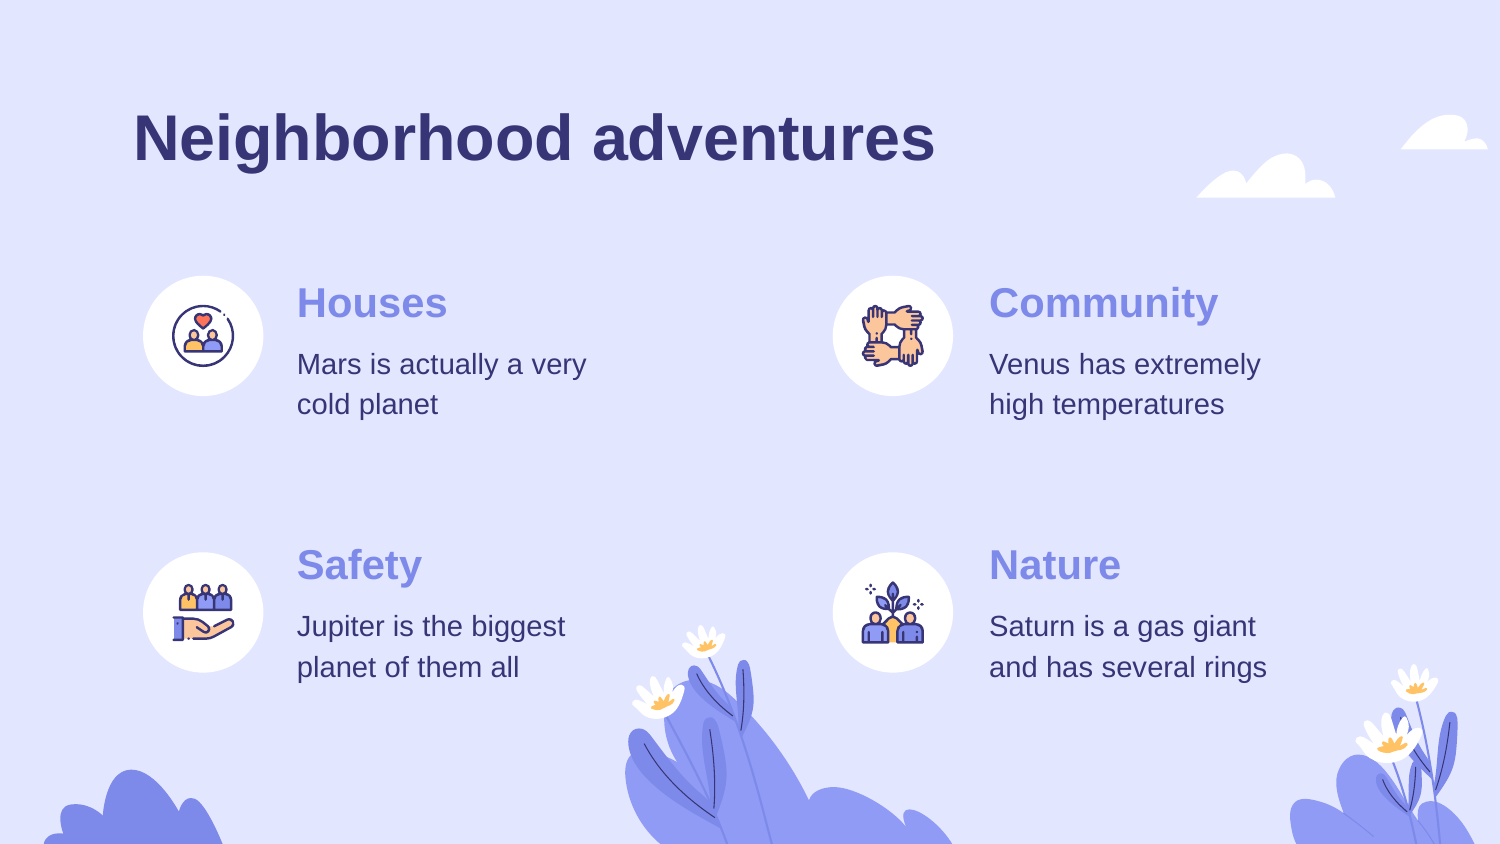

# Neighborhood adventures

Houses
Community

Mars is actually a very cold planet
Venus has extremely high temperatures
Safety
Nature

Jupiter is the biggest planet of them all
Saturn is a gas giant and has several rings